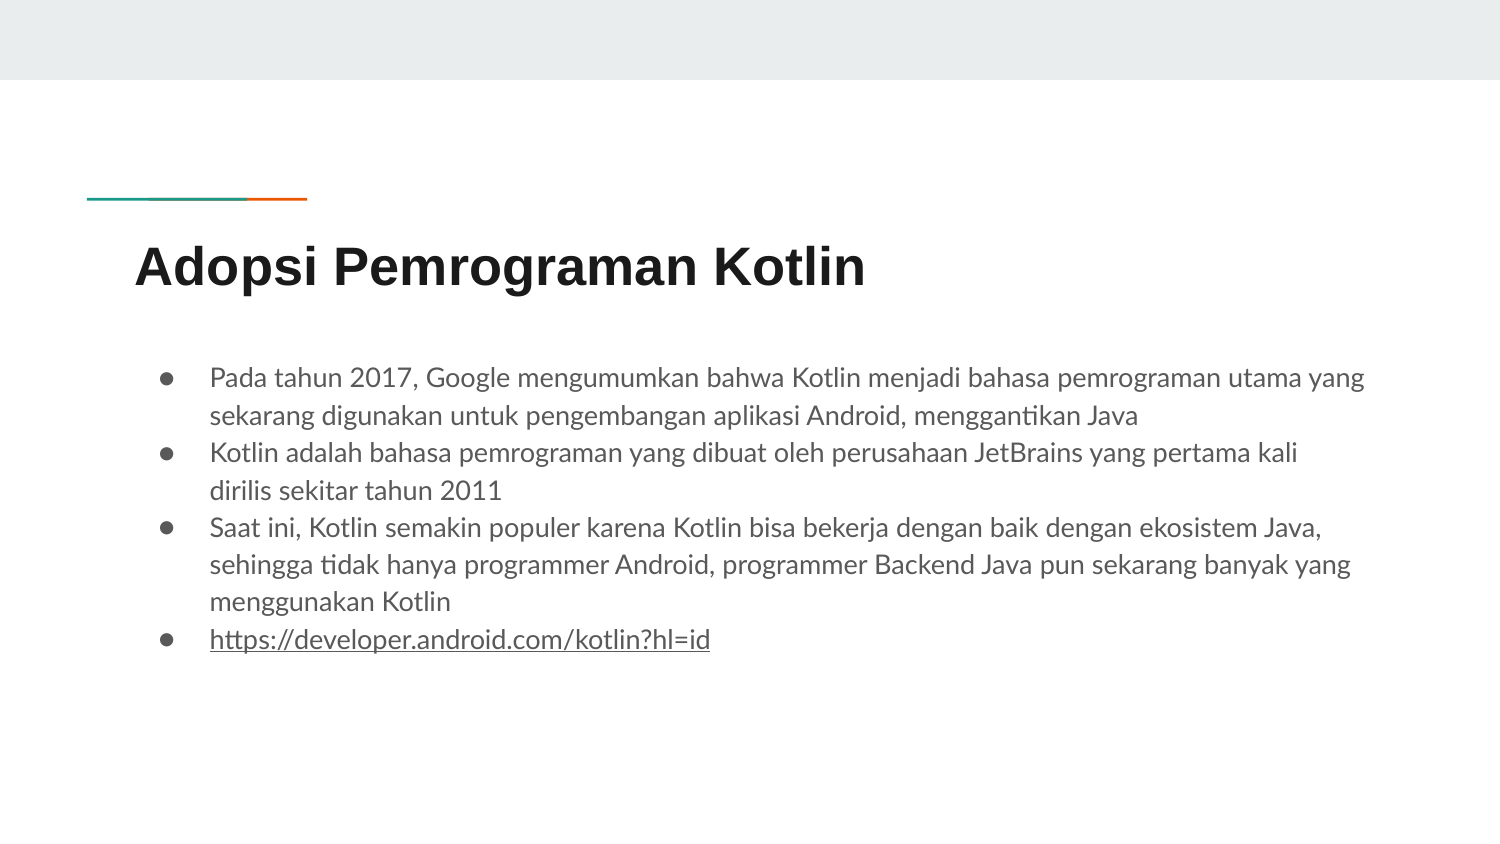

# Adopsi Pemrograman Kotlin
Pada tahun 2017, Google mengumumkan bahwa Kotlin menjadi bahasa pemrograman utama yang sekarang digunakan untuk pengembangan aplikasi Android, menggantikan Java
Kotlin adalah bahasa pemrograman yang dibuat oleh perusahaan JetBrains yang pertama kali dirilis sekitar tahun 2011
Saat ini, Kotlin semakin populer karena Kotlin bisa bekerja dengan baik dengan ekosistem Java, sehingga tidak hanya programmer Android, programmer Backend Java pun sekarang banyak yang menggunakan Kotlin
https://developer.android.com/kotlin?hl=id